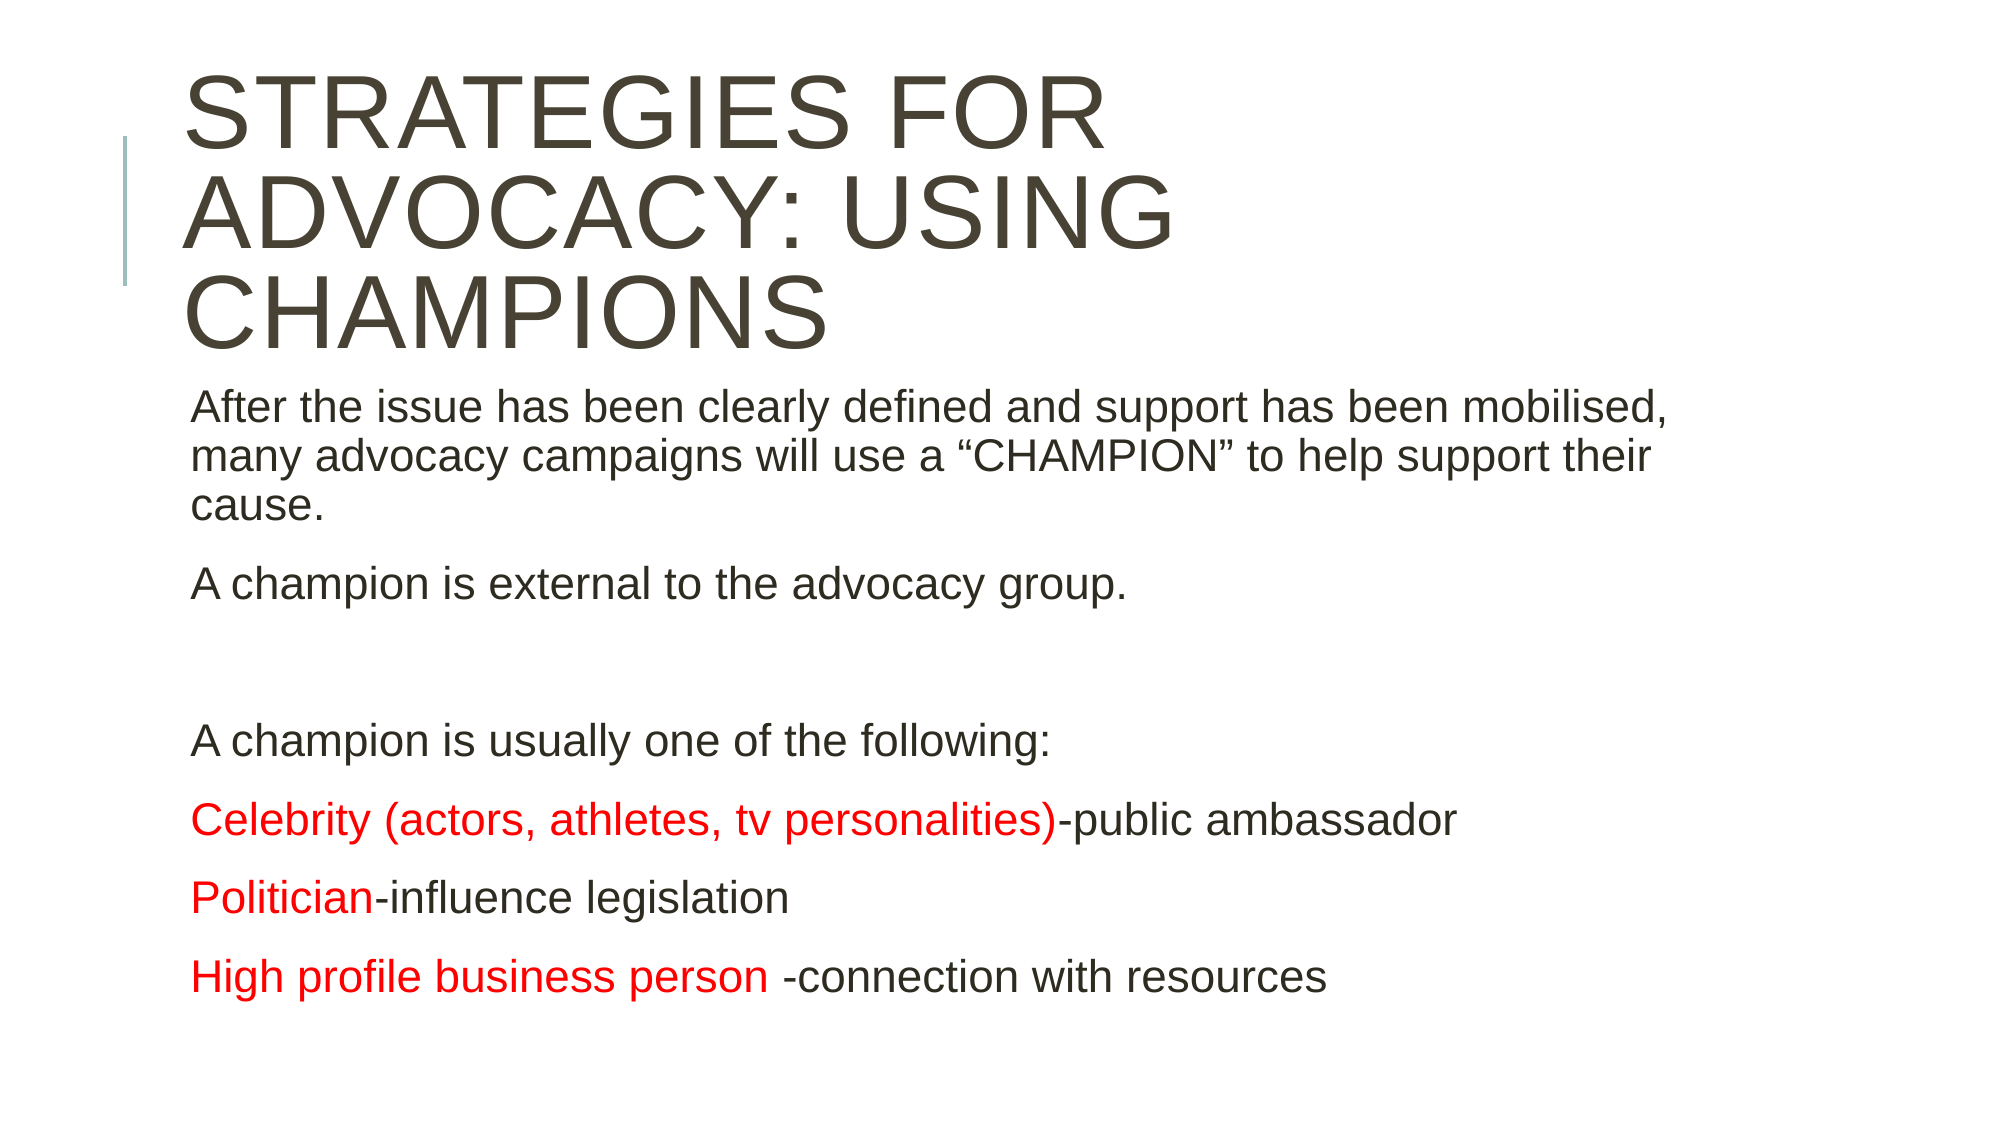

# Strategies for advocacy: using champions
After the issue has been clearly defined and support has been mobilised, many advocacy campaigns will use a “CHAMPION” to help support their cause.
A champion is external to the advocacy group.

A champion is usually one of the following:
Celebrity (actors, athletes, tv personalities)-public ambassador
Politician-influence legislation
High profile business person -connection with resources